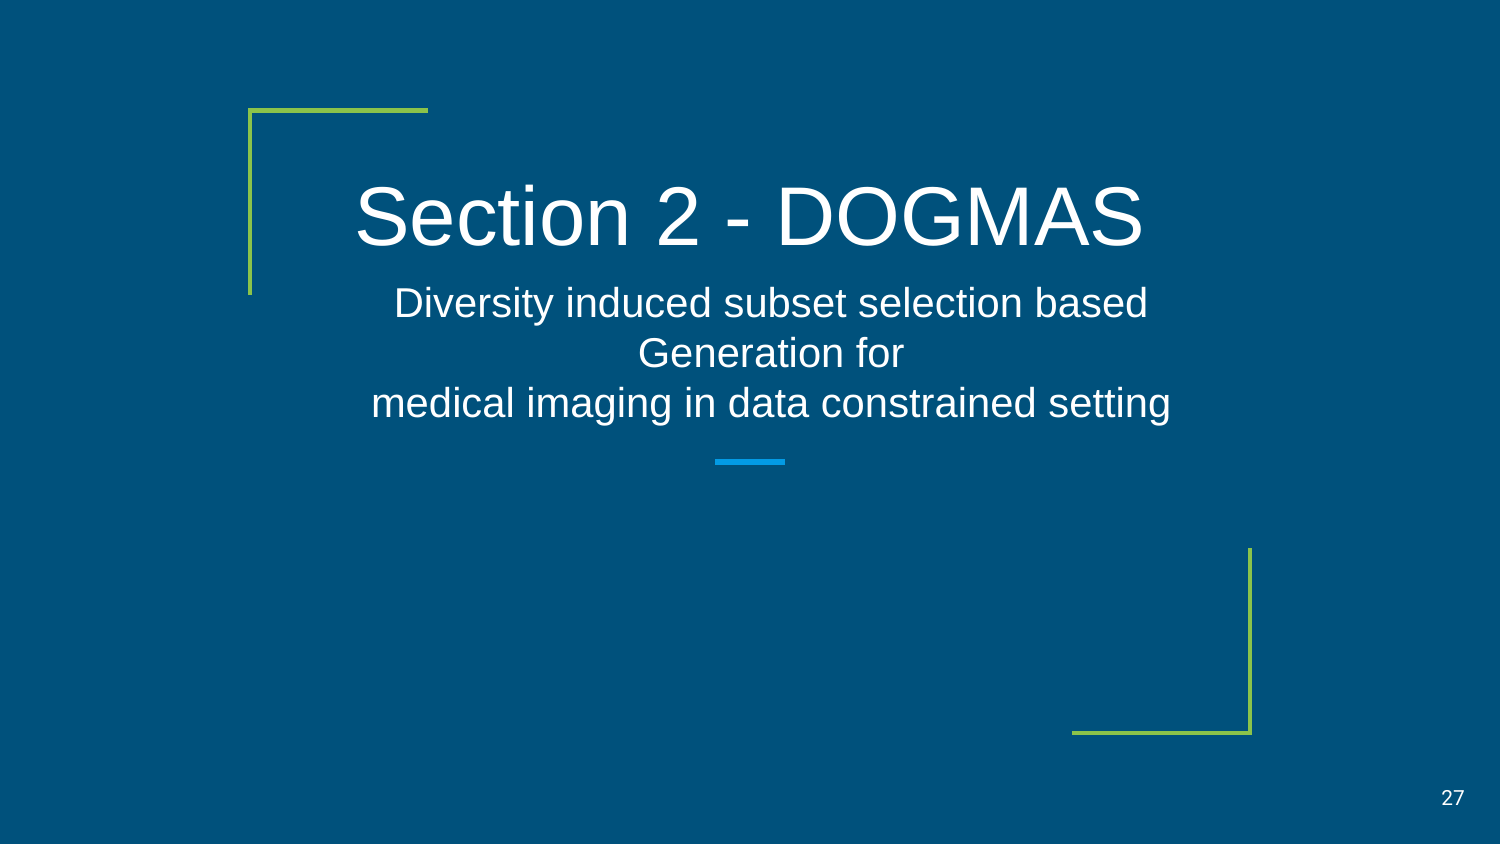

# Section 2 - DOGMAS
Diversity induced subset selection based Generation for
medical imaging in data constrained setting
27